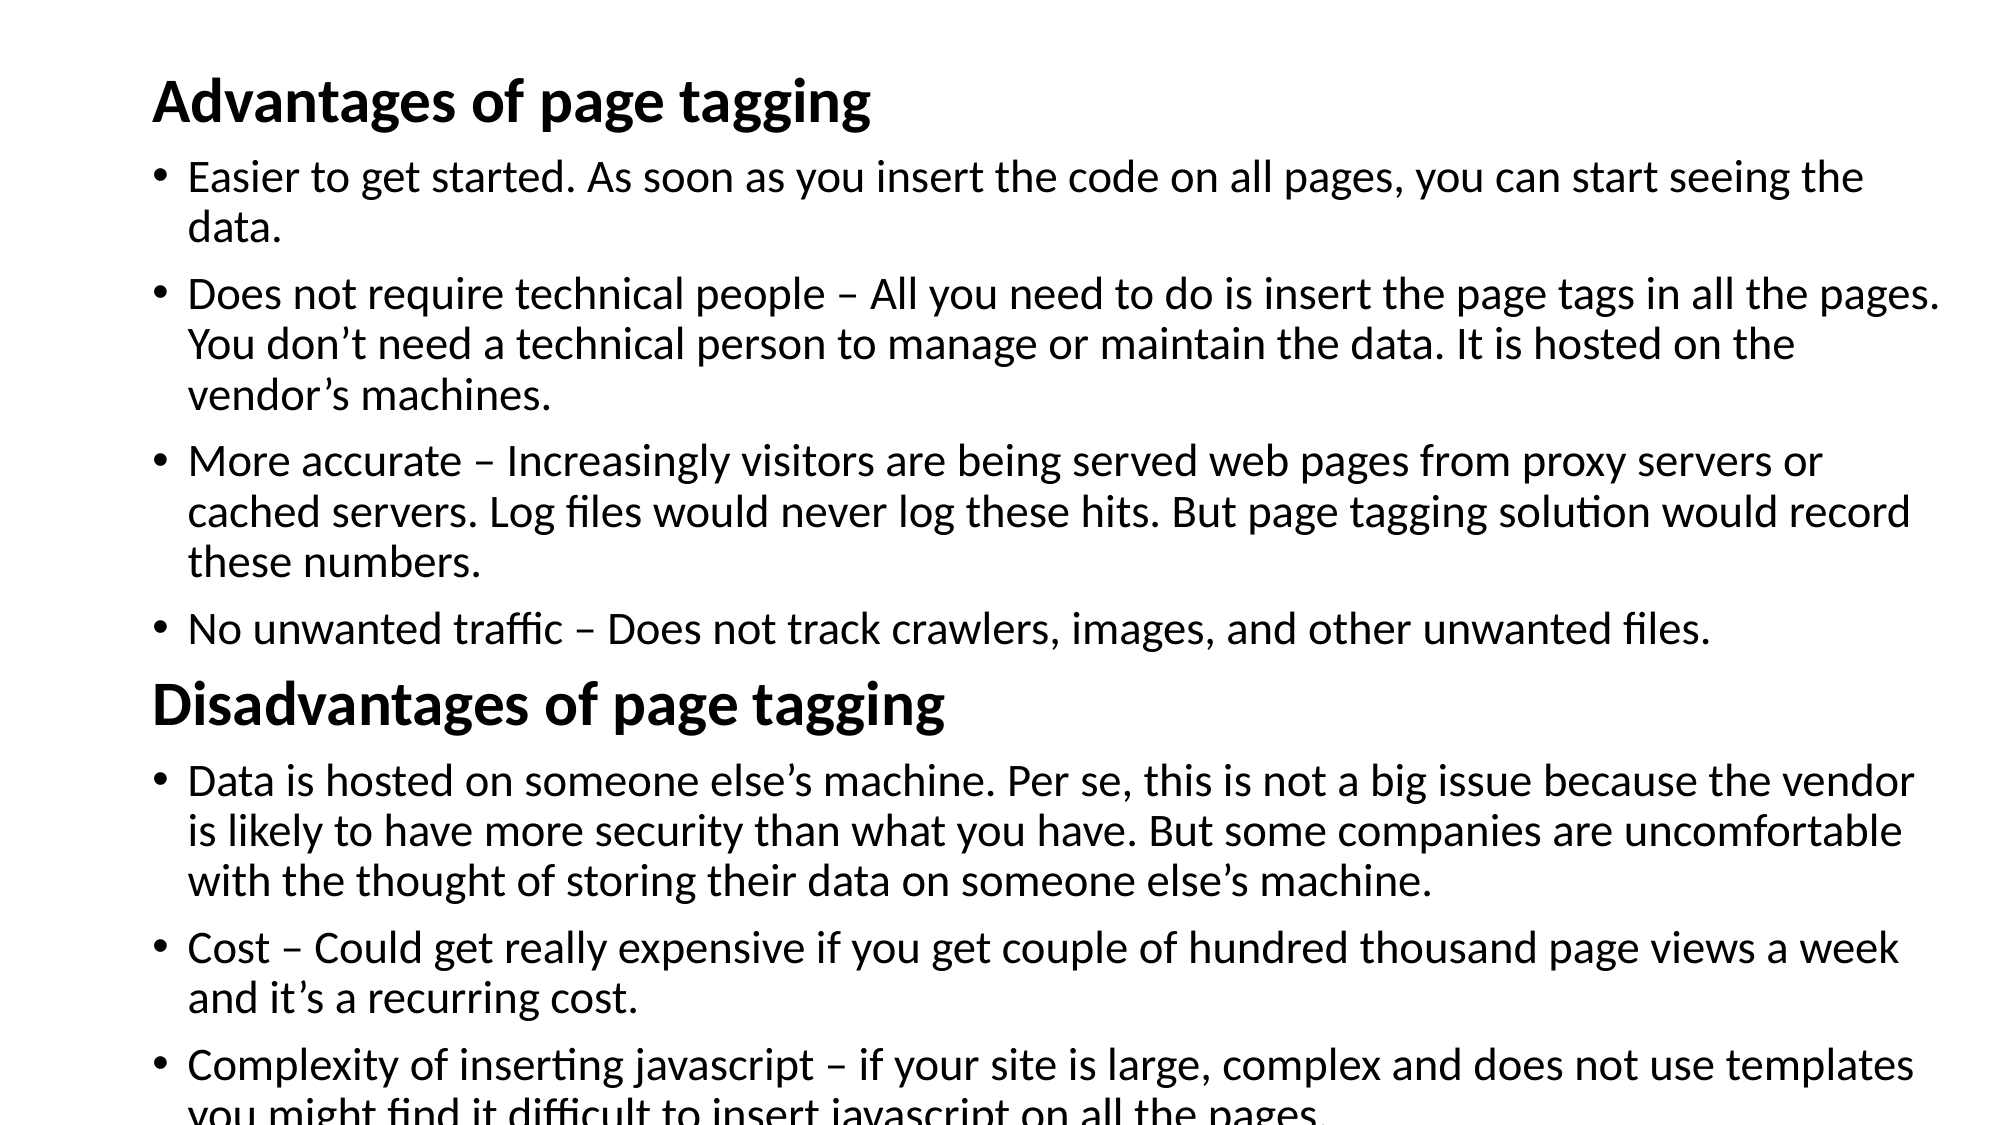

Advantages of page tagging
Easier to get started. As soon as you insert the code on all pages, you can start seeing the data.
Does not require technical people – All you need to do is insert the page tags in all the pages. You don’t need a technical person to manage or maintain the data. It is hosted on the vendor’s machines.
More accurate – Increasingly visitors are being served web pages from proxy servers or cached servers. Log files would never log these hits. But page tagging solution would record these numbers.
No unwanted traffic – Does not track crawlers, images, and other unwanted files.
Disadvantages of page tagging
Data is hosted on someone else’s machine. Per se, this is not a big issue because the vendor is likely to have more security than what you have. But some companies are uncomfortable with the thought of storing their data on someone else’s machine.
Cost – Could get really expensive if you get couple of hundred thousand page views a week and it’s a recurring cost.
Complexity of inserting javascript – if your site is large, complex and does not use templates you might find it difficult to insert javascript on all the pages.

#